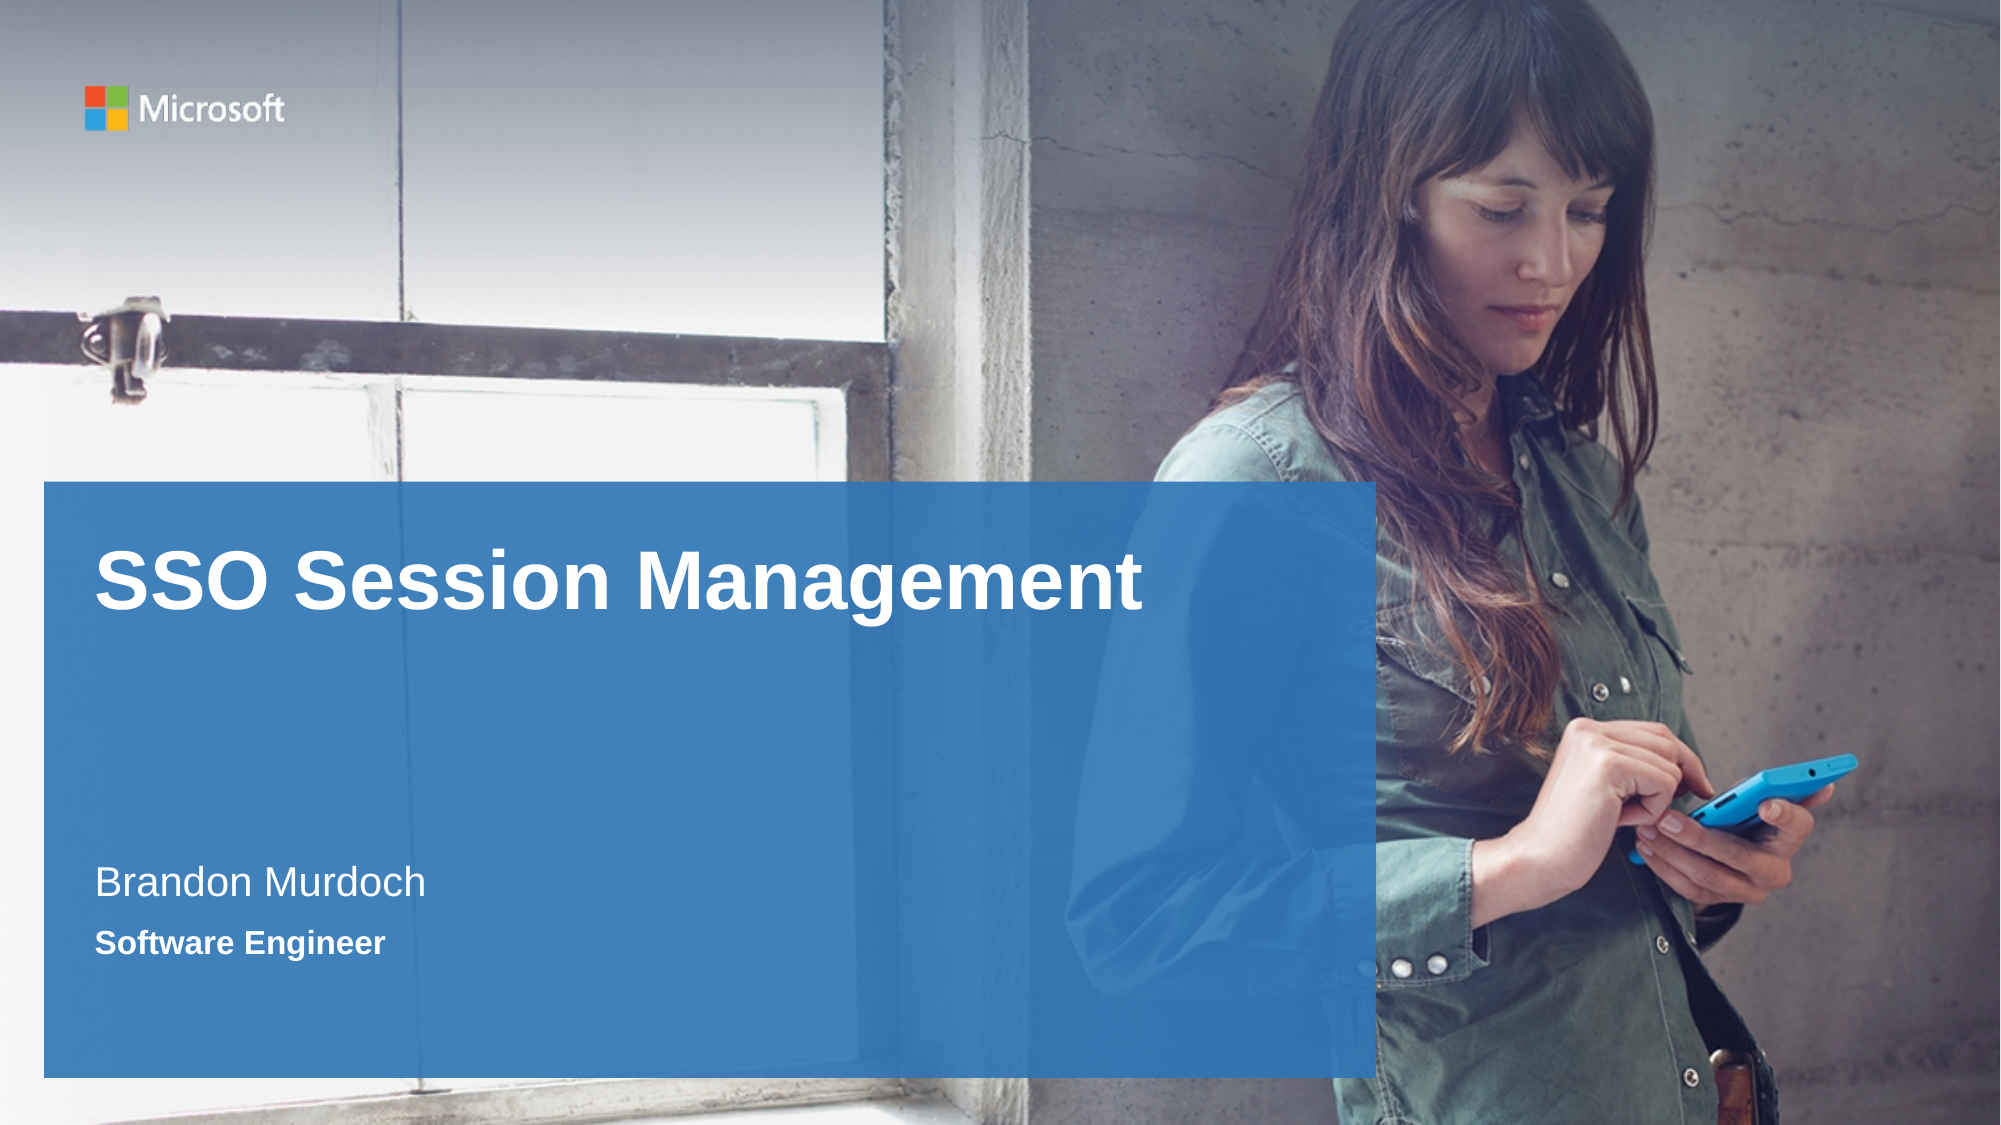

# SSO Session Management
Brandon Murdoch
Software Engineer